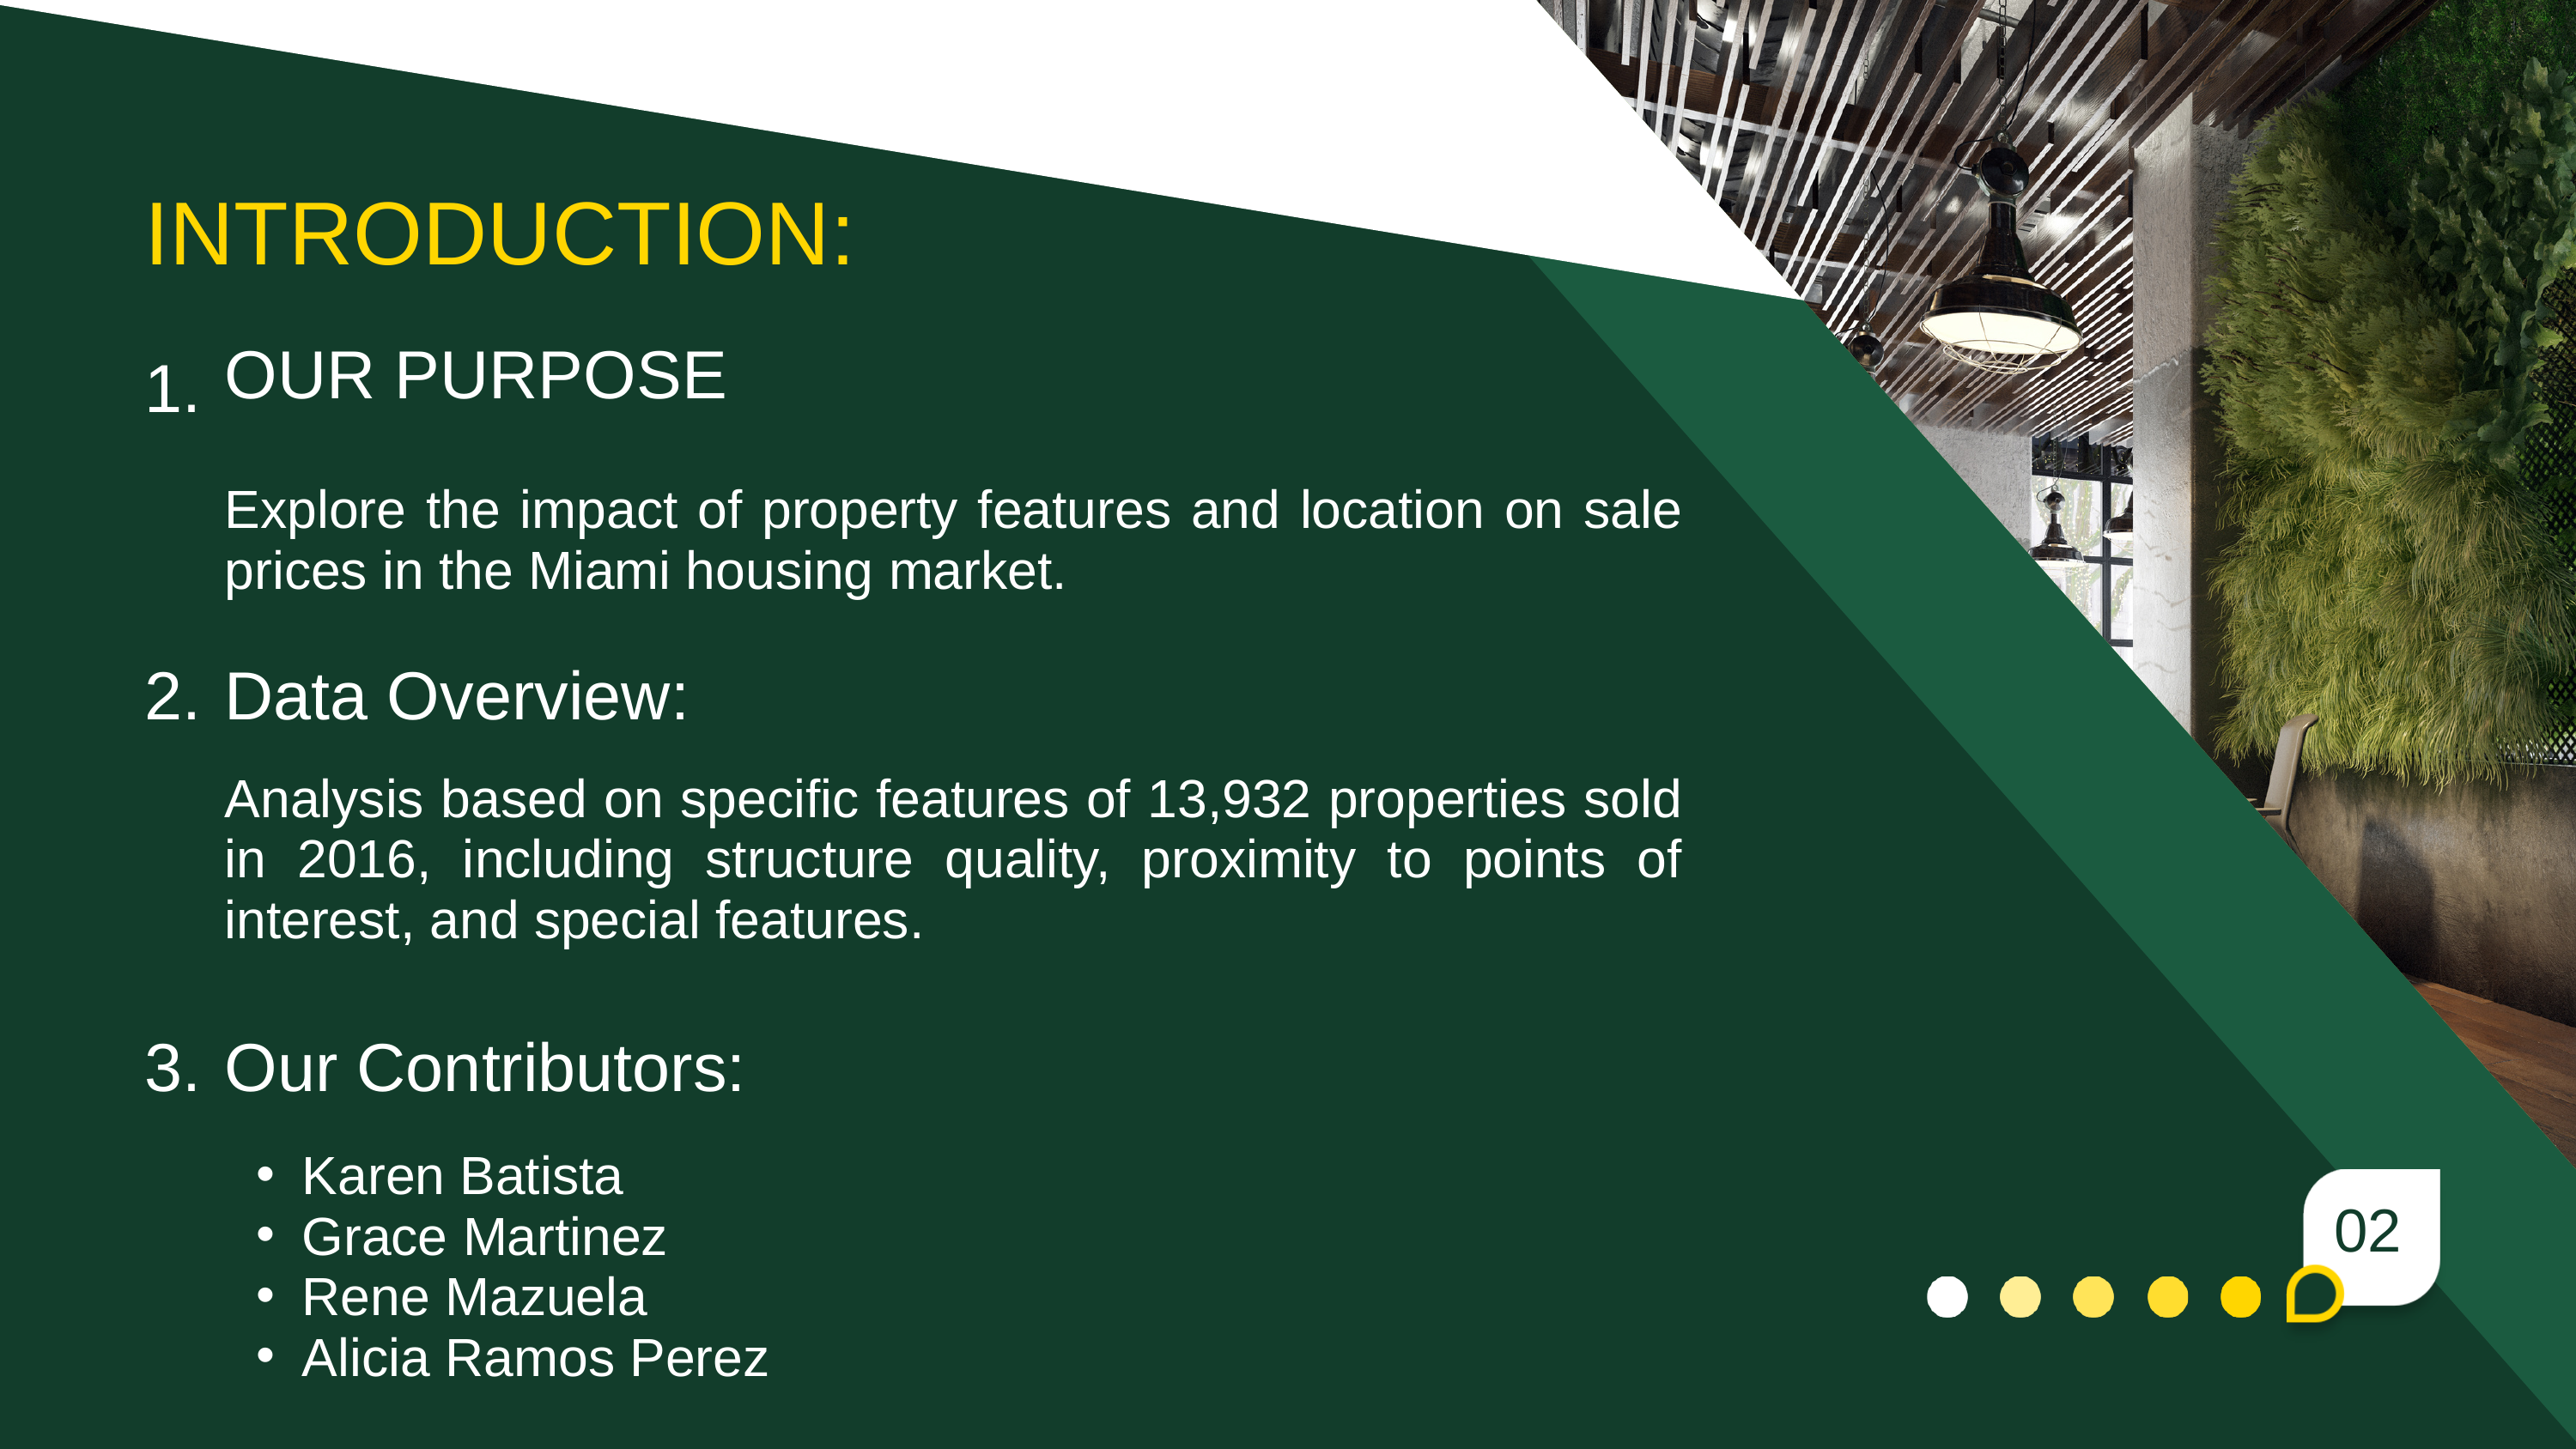

INTRODUCTION:
OUR PURPOSE
1.
Explore the impact of property features and location on sale prices in the Miami housing market.

2.
Data Overview:
Analysis based on specific features of 13,932 properties sold in 2016, including structure quality, proximity to points of interest, and special features.​
​

3.
Our Contributors:
Karen Batista
Grace Martinez
Rene Mazuela
Alicia Ramos Perez

02